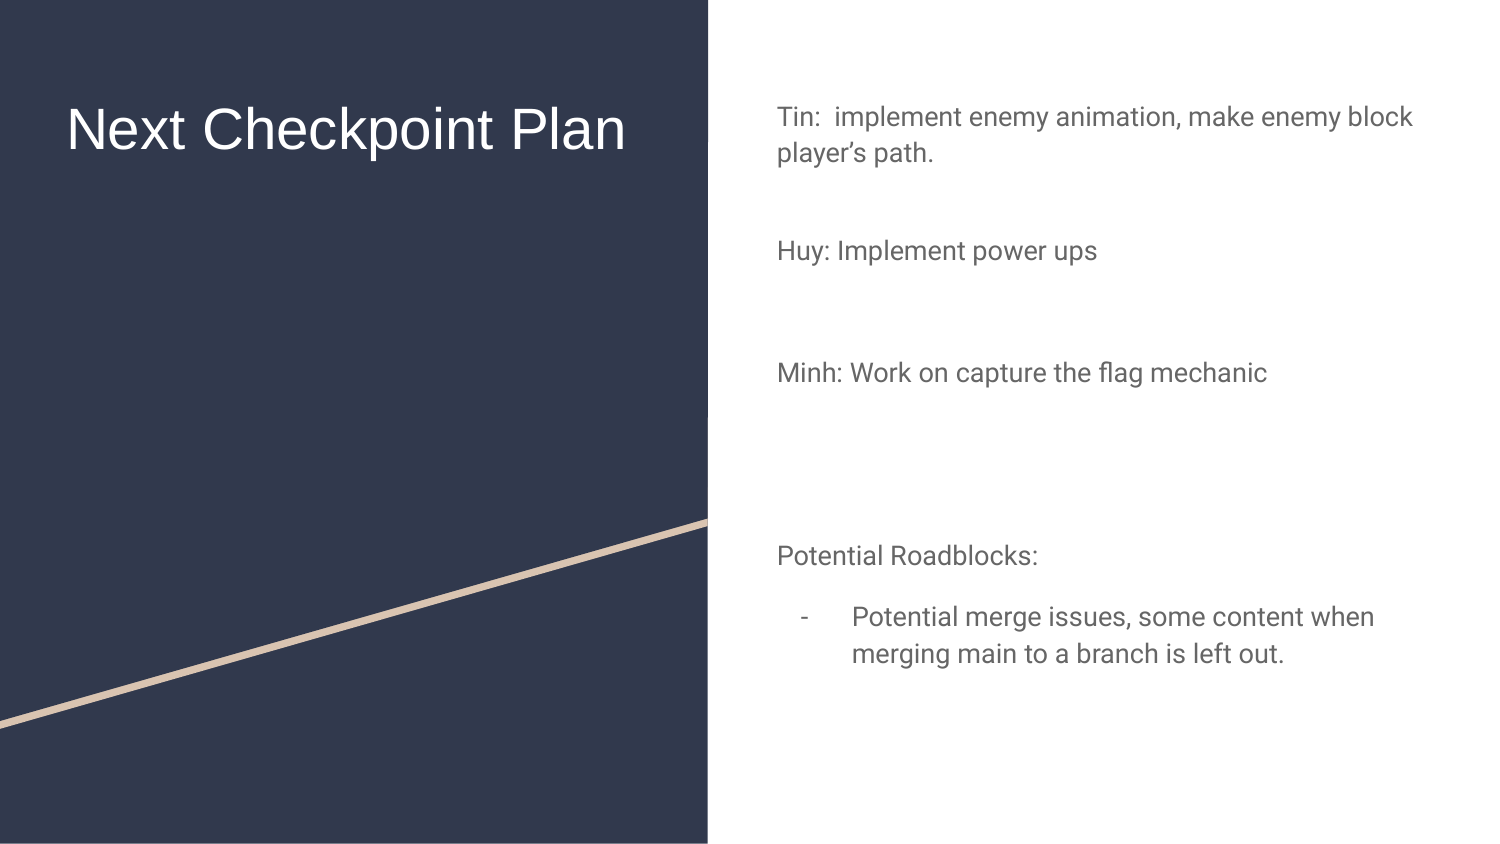

# Next Checkpoint Plan
Tin:  implement enemy animation, make enemy block player’s path.

Huy: Implement power ups

Minh: Work on capture the flag mechanic

Potential Roadblocks:
Potential merge issues, some content when merging main to a branch is left out.